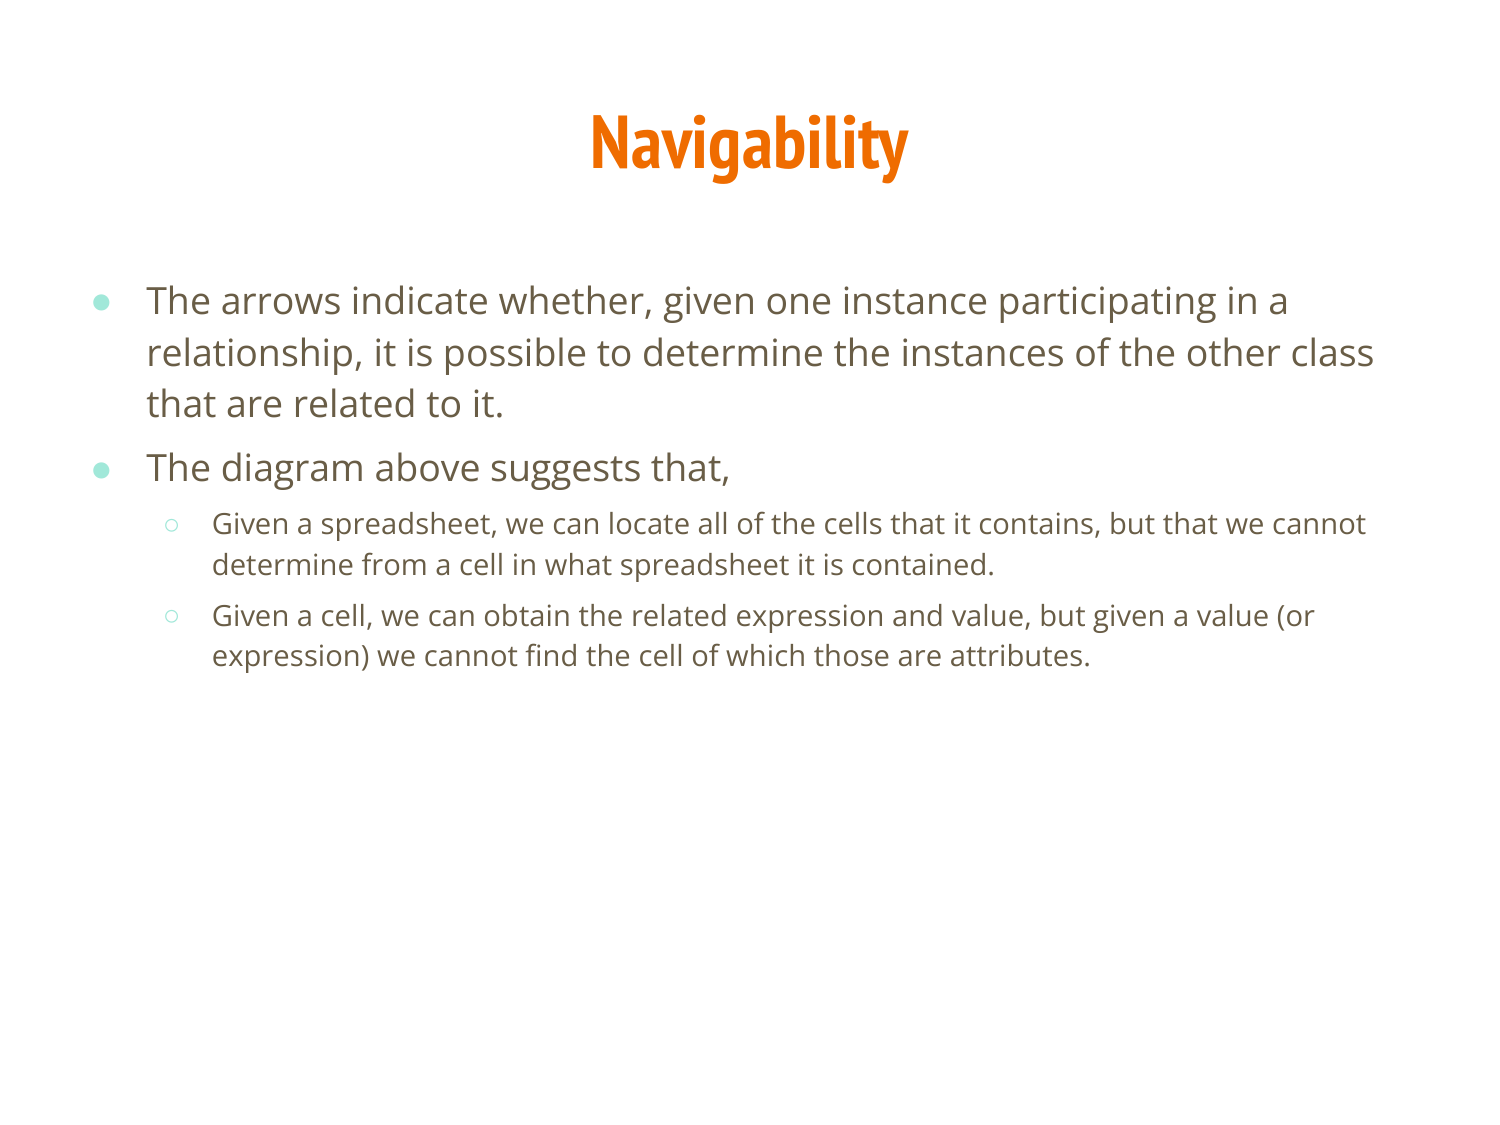

# Navigability
The arrows indicate whether, given one instance participating in a relationship, it is possible to determine the instances of the other class that are related to it.
The diagram above suggests that,
Given a spreadsheet, we can locate all of the cells that it contains, but that we cannot determine from a cell in what spreadsheet it is contained.
Given a cell, we can obtain the related expression and value, but given a value (or expression) we cannot find the cell of which those are attributes.